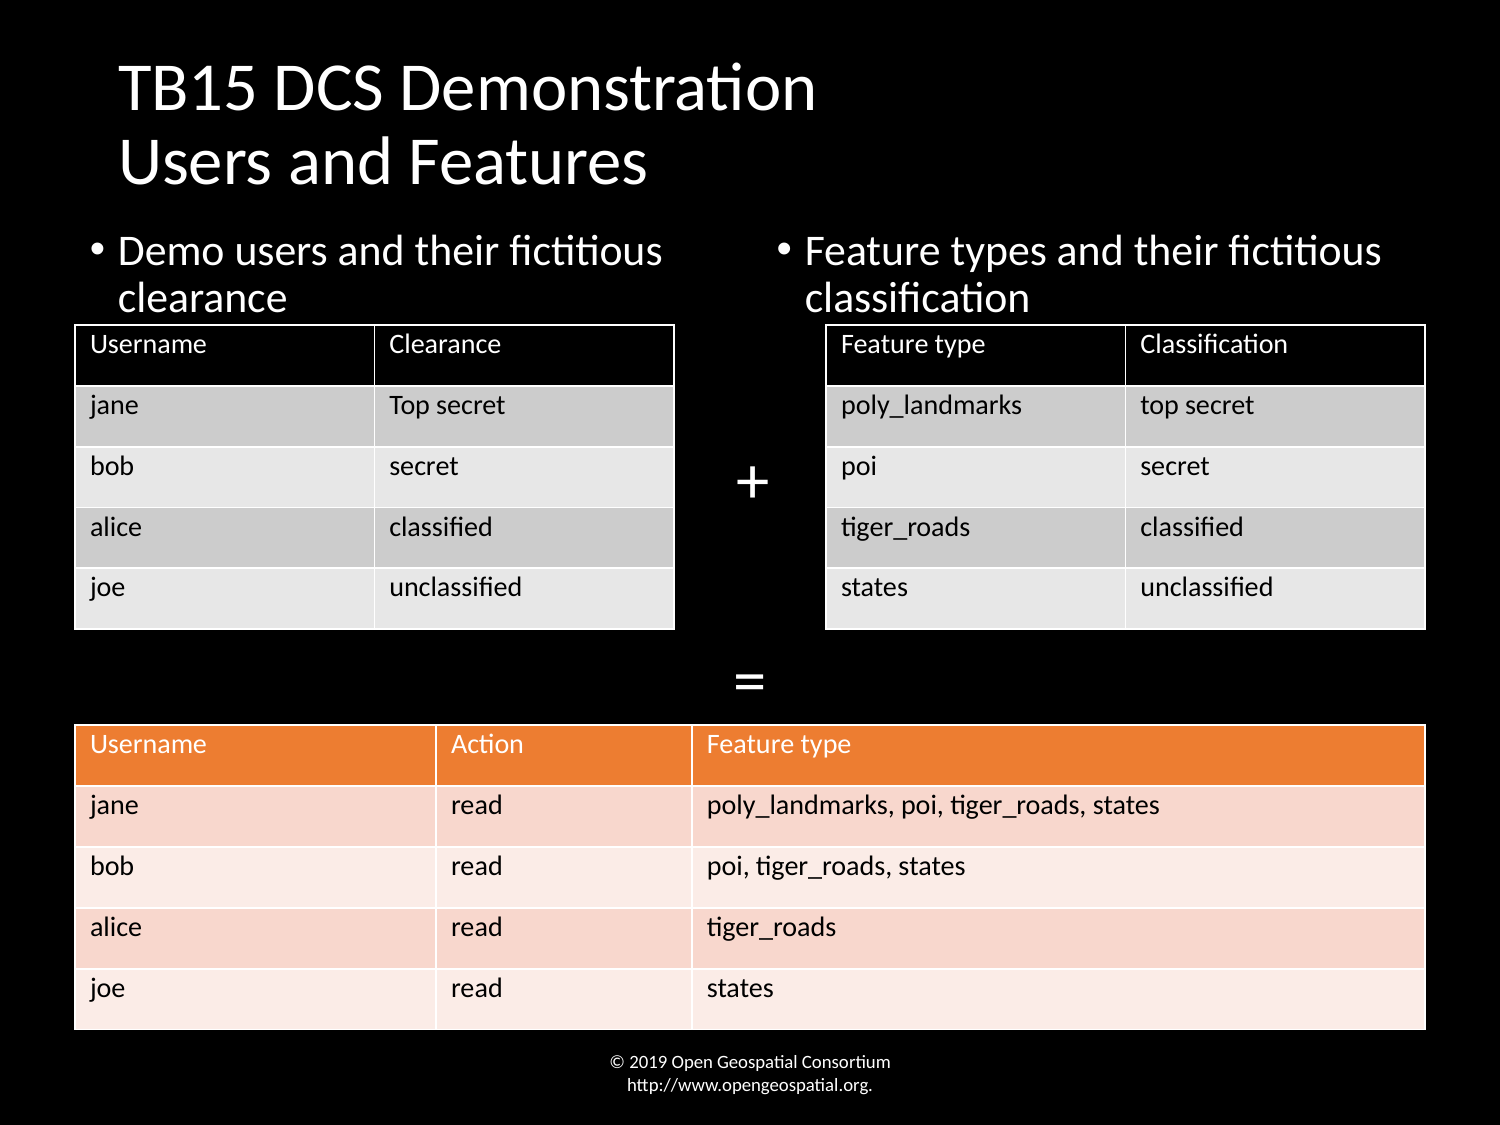

# TB15 DCS Demonstration Users and Features
Demo users and their fictitious clearance
Feature types and their fictitious classification
| Username | Clearance |
| --- | --- |
| jane | Top secret |
| bob | secret |
| alice | classified |
| joe | unclassified |
| Feature type | Classification |
| --- | --- |
| poly\_landmarks | top secret |
| poi | secret |
| tiger\_roads | classified |
| states | unclassified |
+
=
| Username | Action | Feature type |
| --- | --- | --- |
| jane | read | poly\_landmarks, poi, tiger\_roads, states |
| bob | read | poi, tiger\_roads, states |
| alice | read | tiger\_roads |
| joe | read | states |
© 2019 Open Geospatial Consortium http://www.opengeospatial.org.